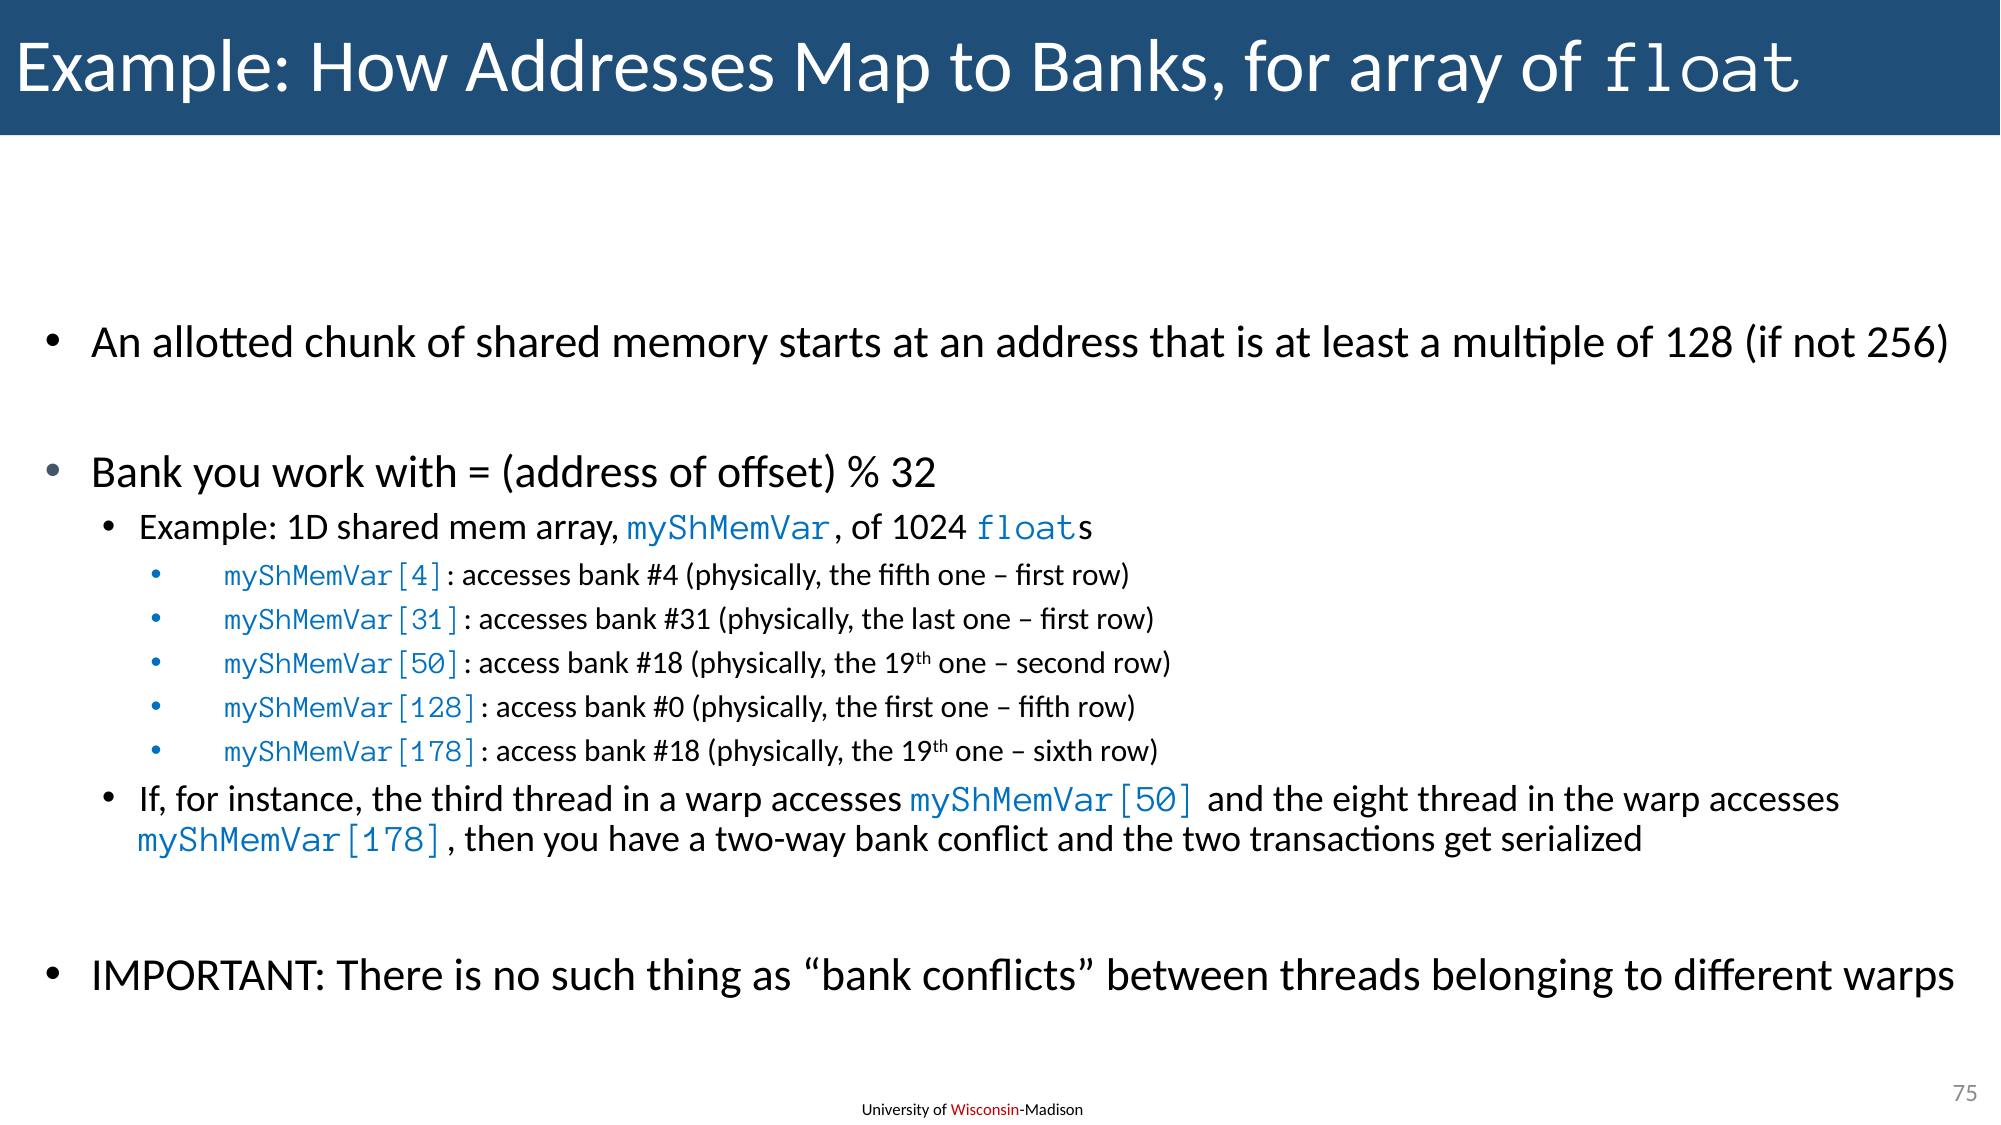

# Example: How Addresses Map to Banks, for array of float

An allotted chunk of shared memory starts at an address that is at least a multiple of 128 (if not 256)

Bank you work with = (address of offset) % 32
Example: 1D shared mem array, myShMemVar, of 1024 floats
myShMemVar[4]: accesses bank #4 (physically, the fifth one – first row)
myShMemVar[31]: accesses bank #31 (physically, the last one – first row)
myShMemVar[50]: access bank #18 (physically, the 19th one – second row)
myShMemVar[128]: access bank #0 (physically, the first one – fifth row)
myShMemVar[178]: access bank #18 (physically, the 19th one – sixth row)
If, for instance, the third thread in a warp accesses myShMemVar[50] and the eight thread in the warp accesses myShMemVar[178], then you have a two-way bank conflict and the two transactions get serialized

IMPORTANT: There is no such thing as “bank conflicts” between threads belonging to different warps
75